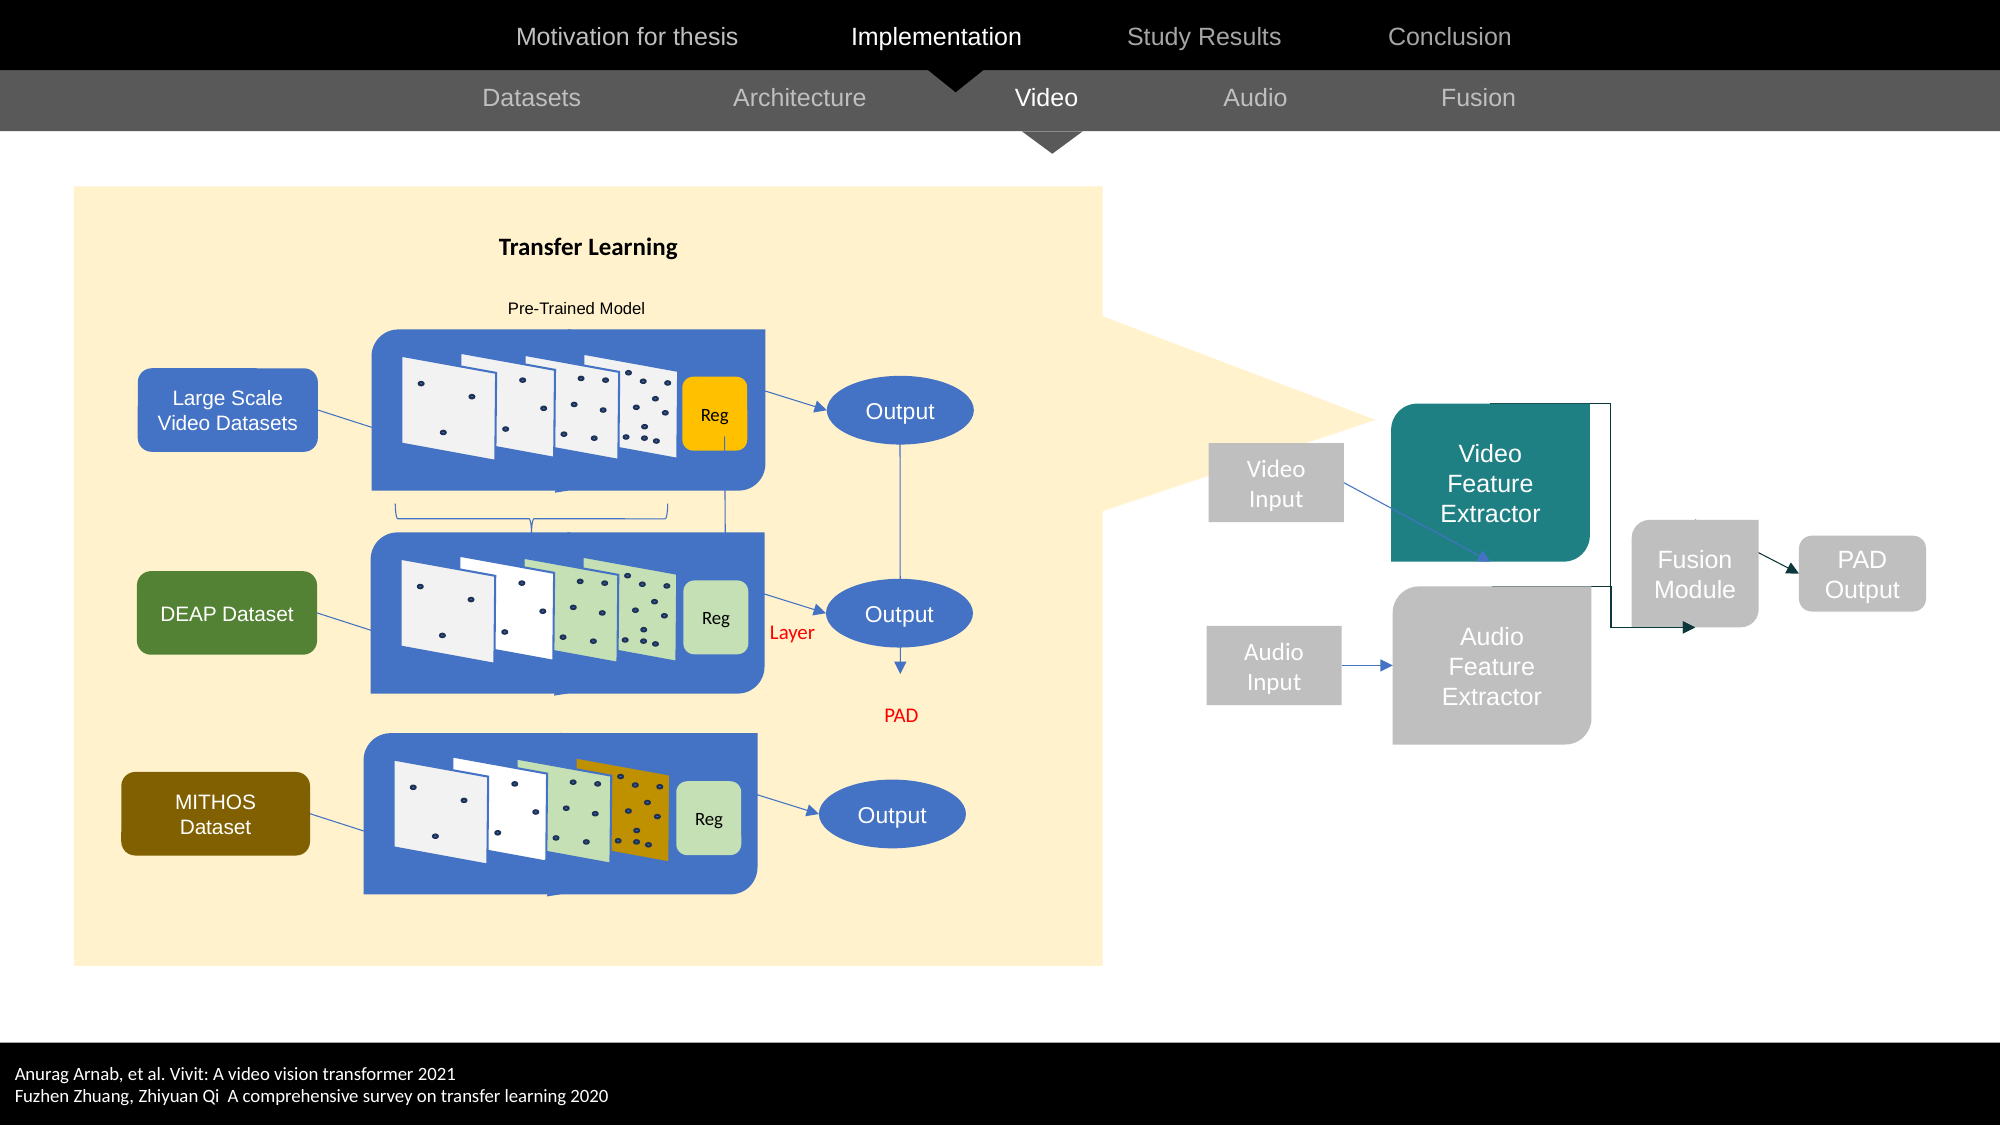

Motivation for thesis                Implementation               Study Results	Conclusion
Datasets                      Architecture                     Video                     Audio                      Fusion

Transfer Learning
Pre-Trained Model

Large Scale Video Datasets
Output
Reg

Video Feature Extractor
Video Input
Fusion Module
Context Aware Features

DEAP Dataset
Output
Reg
PAD Output
Audio Feature Extractor
Classification Head
Regression Layer
Audio Input

PAD

Action Recognition, Video Classification, etc.

MITHOS Dataset
Output
Reg
Anurag Arnab, et al. Vivit: A video vision transformer 2021
Fuzhen Zhuang, Zhiyuan Qi  A comprehensive survey on transfer learning 2020
15